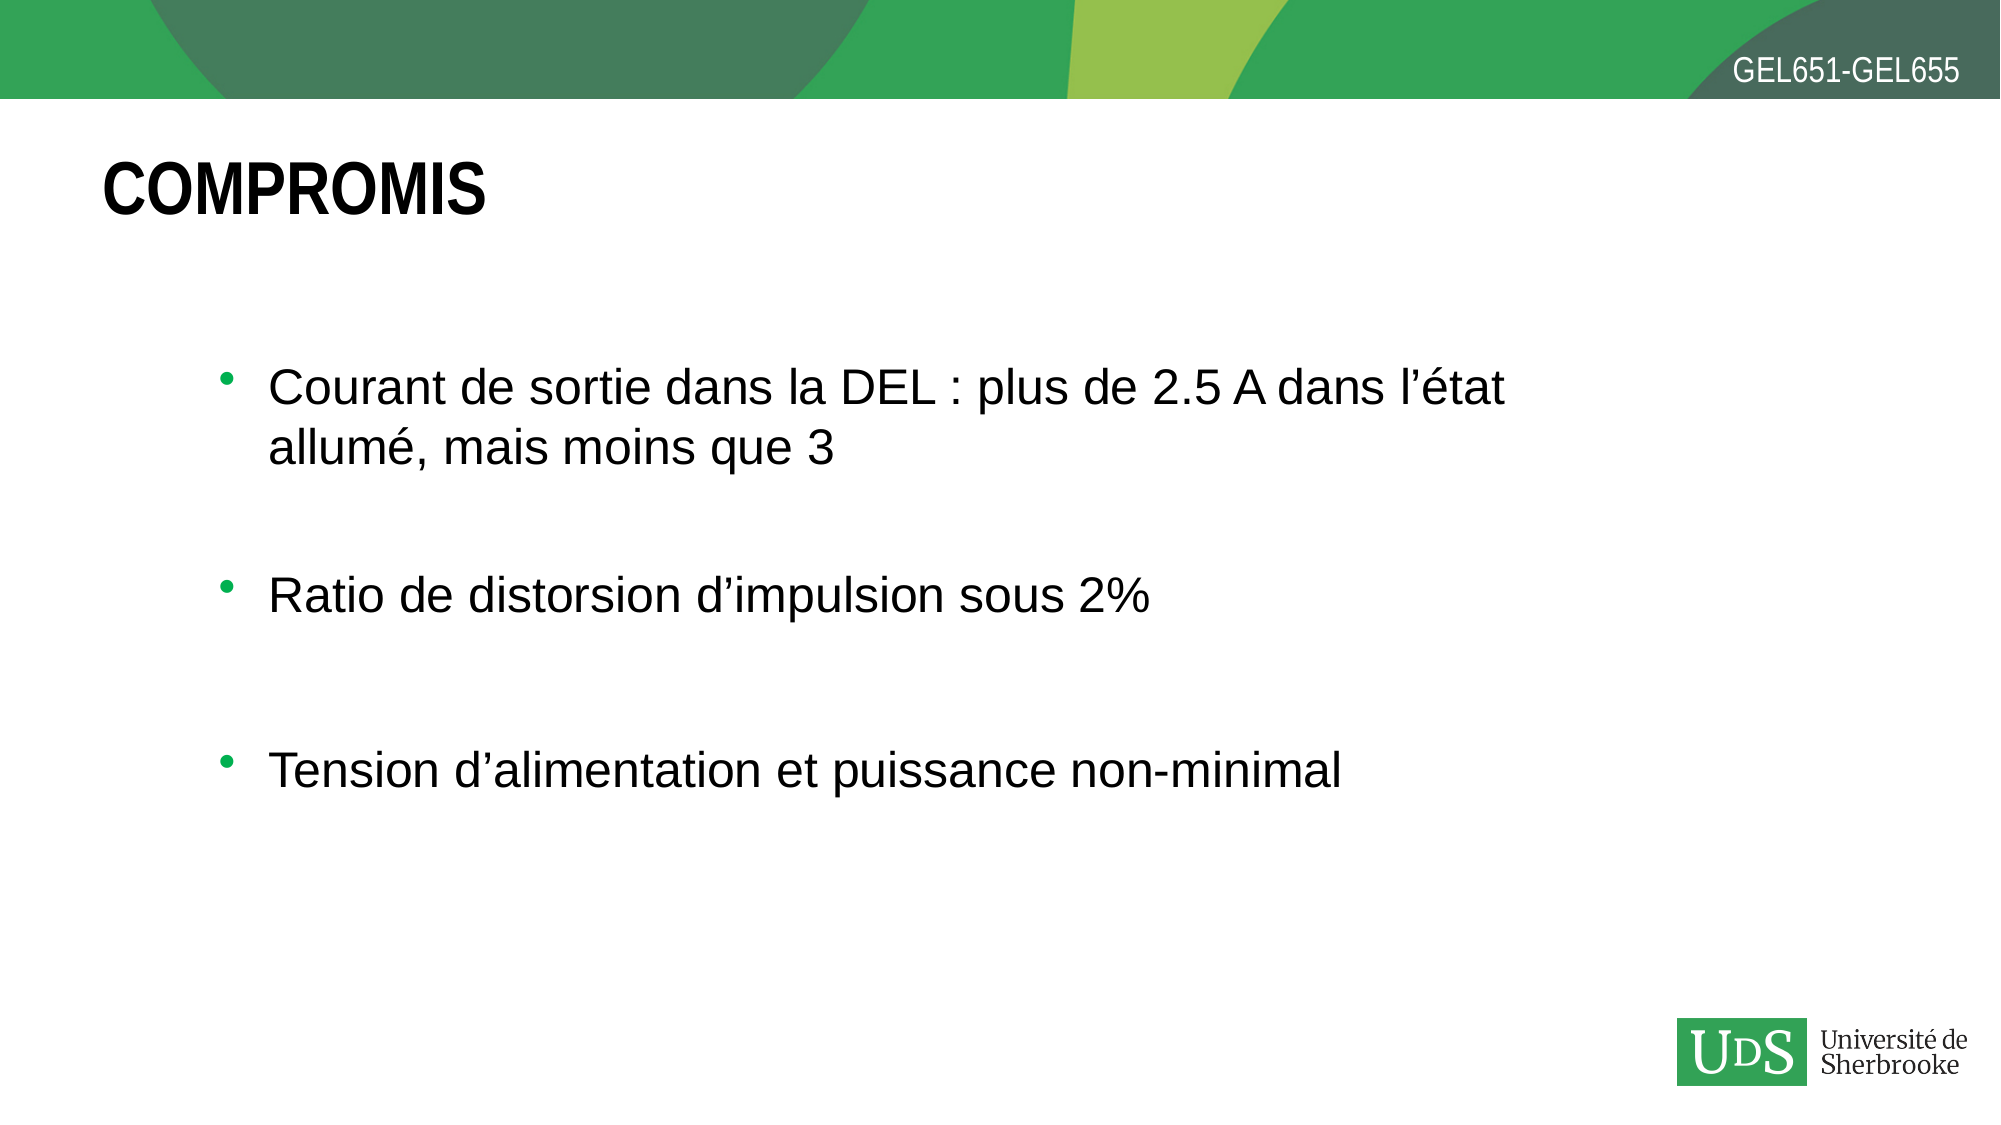

22
# Compromis
Courant de sortie dans la DEL : plus de 2.5 A dans l’état allumé, mais moins que 3
Ratio de distorsion d’impulsion sous 2%

Tension d’alimentation et puissance non-minimal